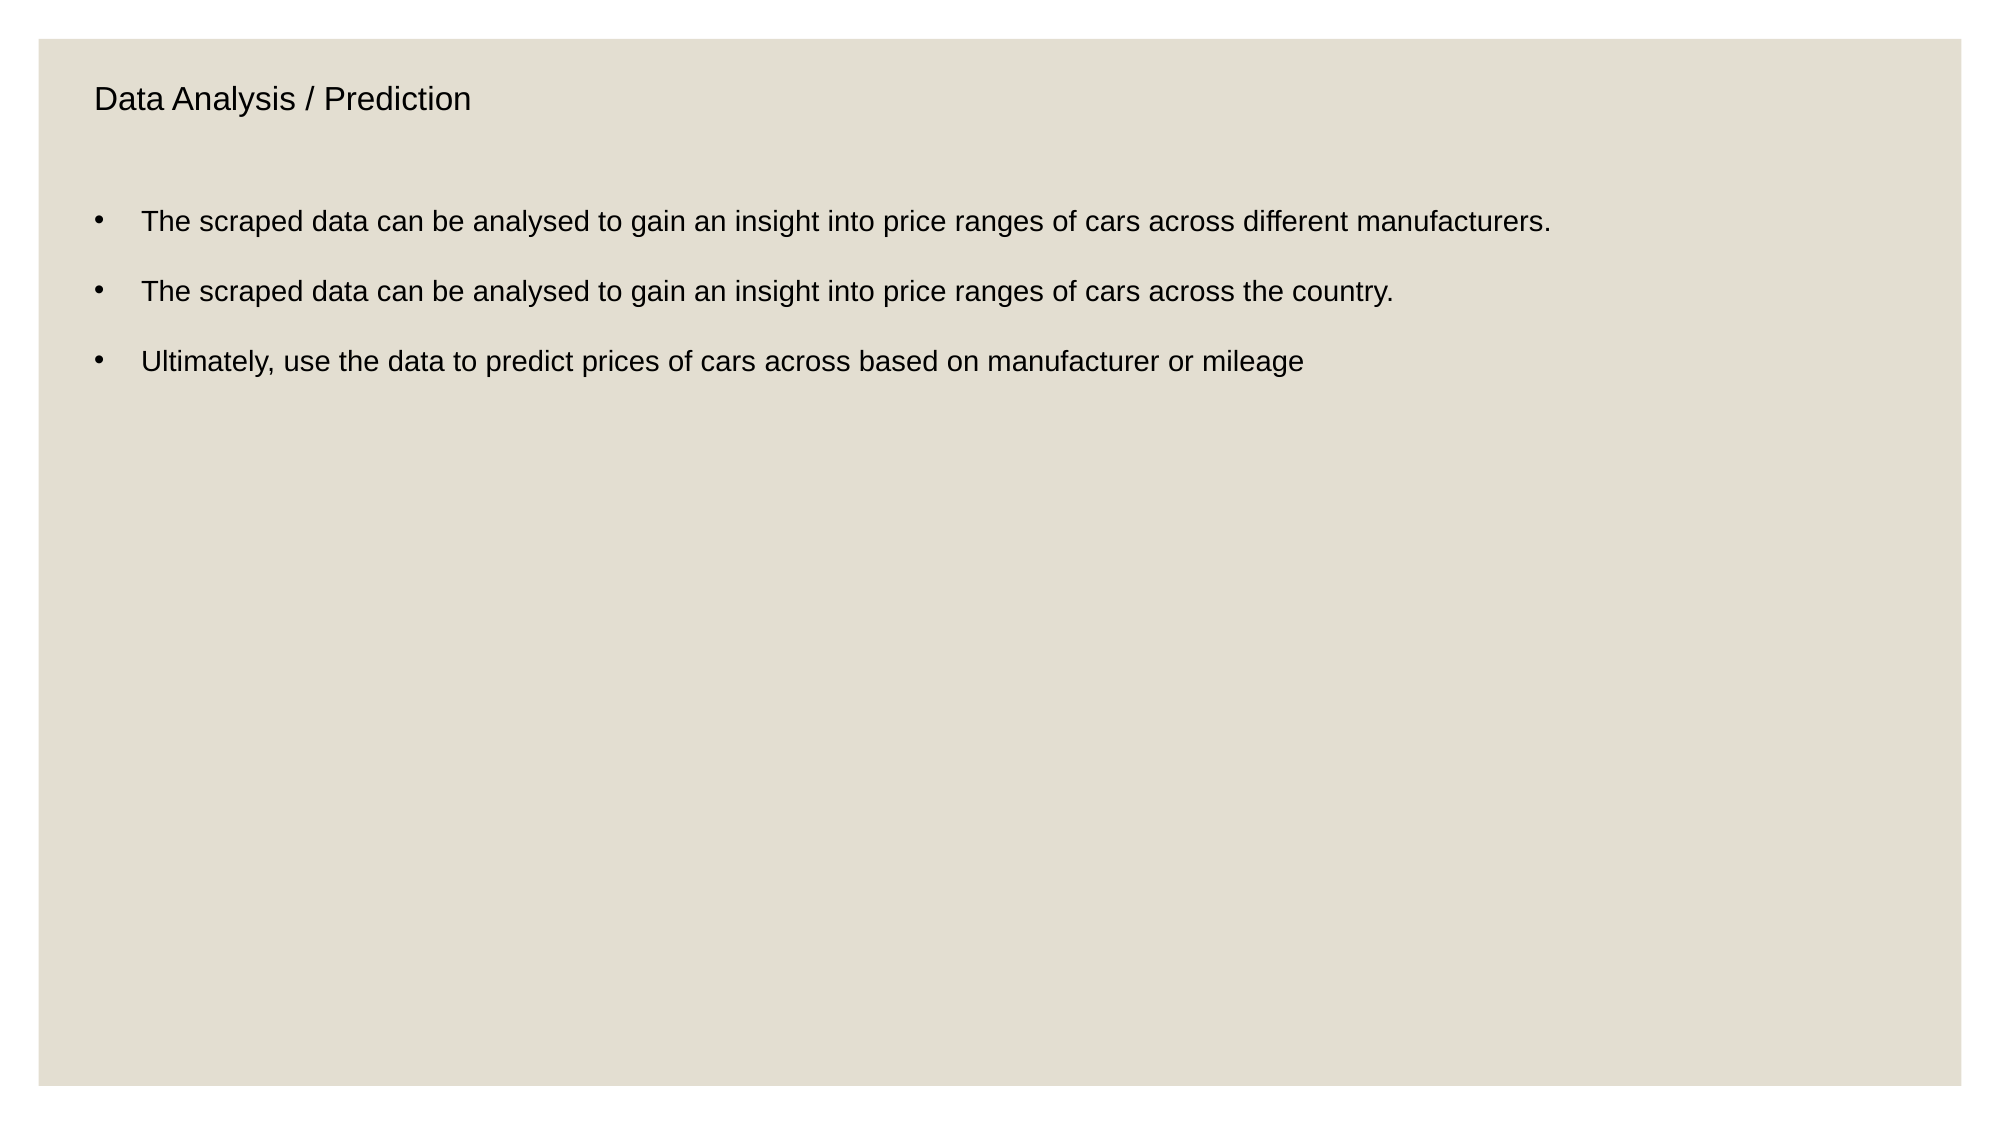

Data Analysis / Prediction

The scraped data can be analysed to gain an insight into price ranges of cars across different manufacturers.

The scraped data can be analysed to gain an insight into price ranges of cars across the country.

Ultimately, use the data to predict prices of cars across based on manufacturer or mileage